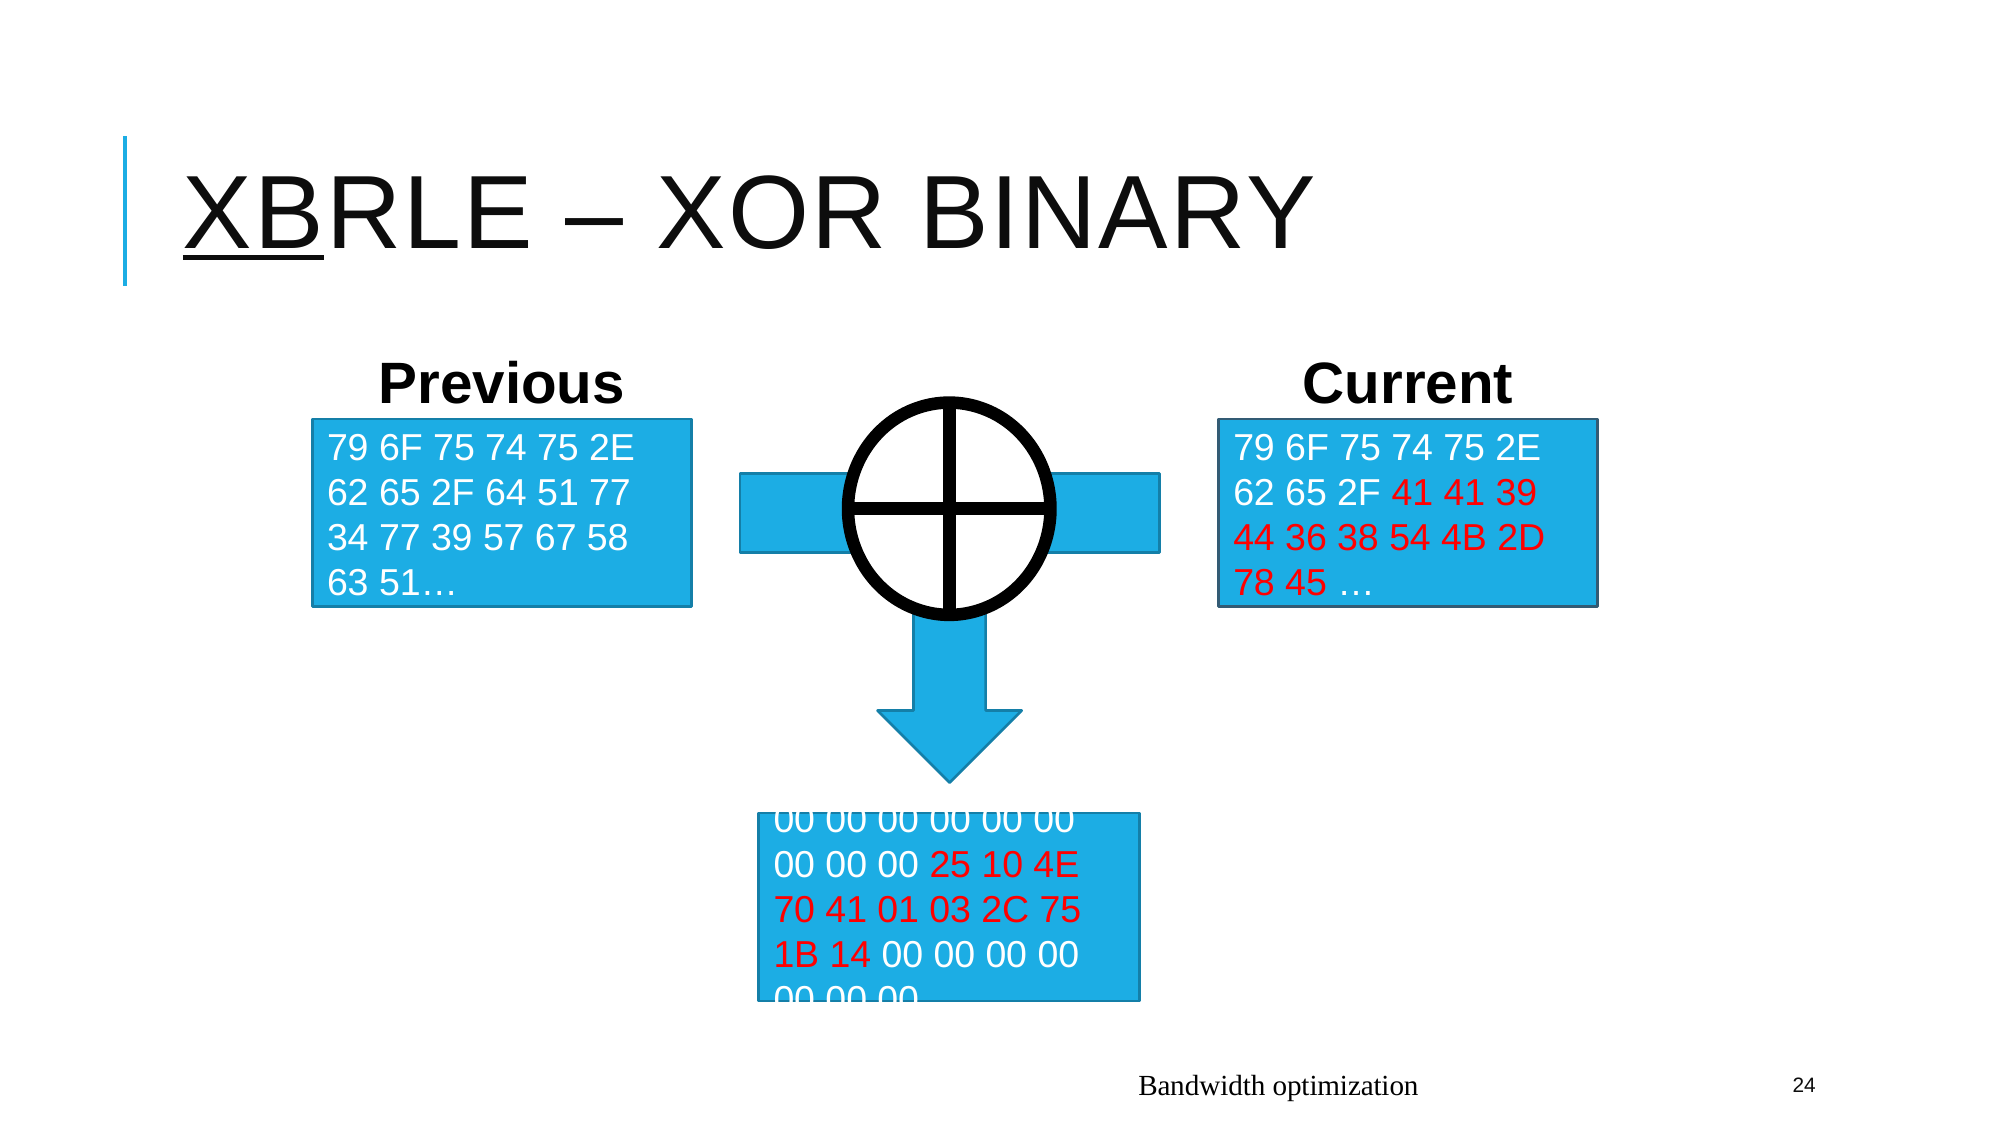

# XBRLE – XOR binary
Current
Previous

79 6F 75 74 75 2E 62 65 2F 41 41 39 44 36 38 54 4B 2D 78 45 …
79 6F 75 74 75 2E 62 65 2F 64 51 77 34 77 39 57 67 58 63 51…

00 00 00 00 00 00 00 00 00 25 10 4E 70 41 01 03 2C 75 1B 14 00 00 00 00 00 00 00 …
Bandwidth optimization
24